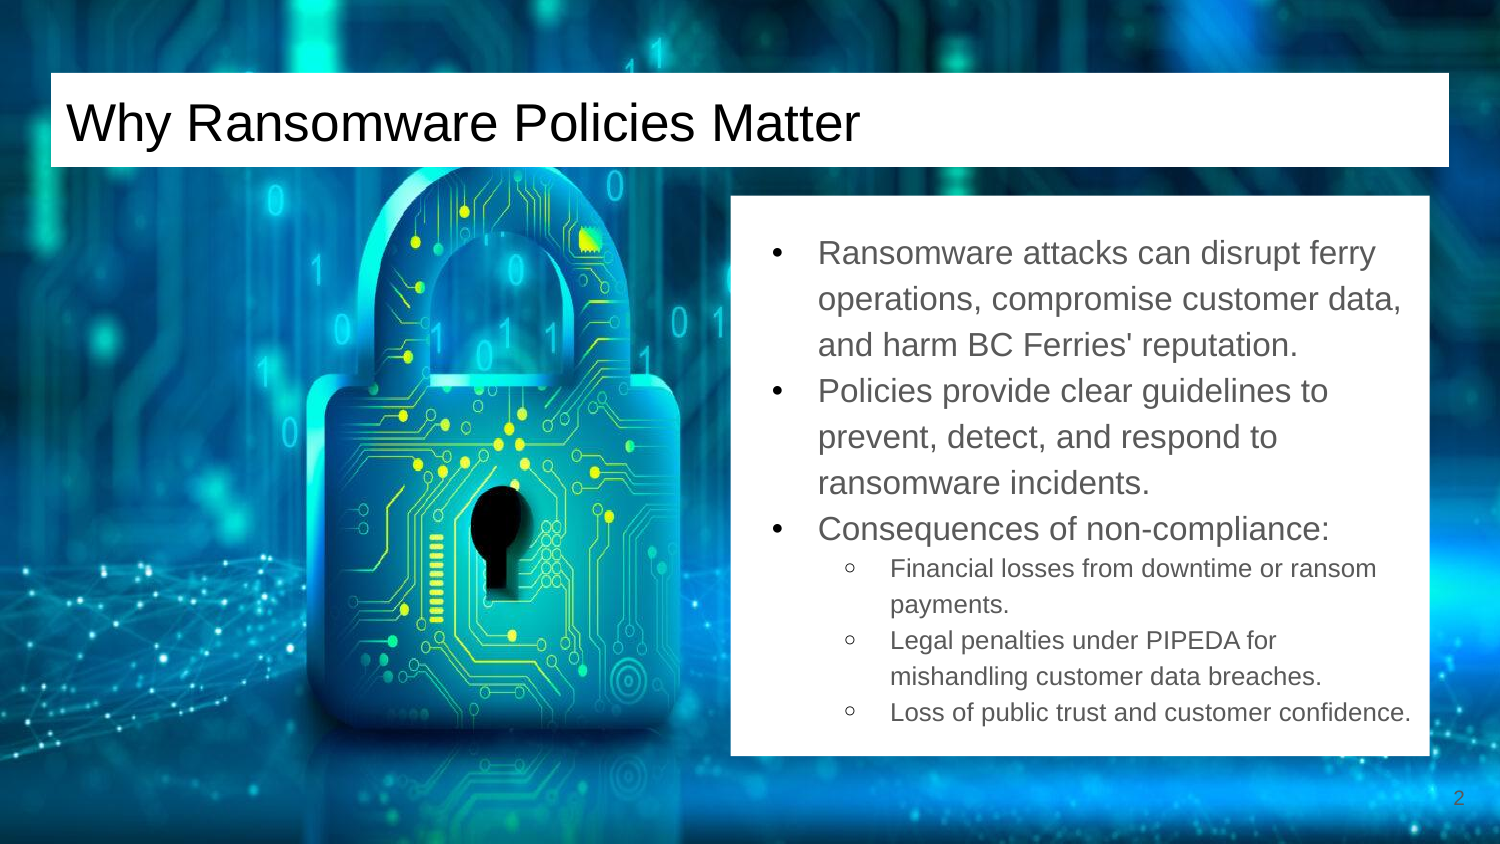

# Why Ransomware Policies Matter
Ransomware attacks can disrupt ferry operations, compromise customer data, and harm BC Ferries' reputation.
Policies provide clear guidelines to prevent, detect, and respond to ransomware incidents.
Consequences of non-compliance:
Financial losses from downtime or ransom payments.
Legal penalties under PIPEDA for mishandling customer data breaches.
Loss of public trust and customer confidence.
2